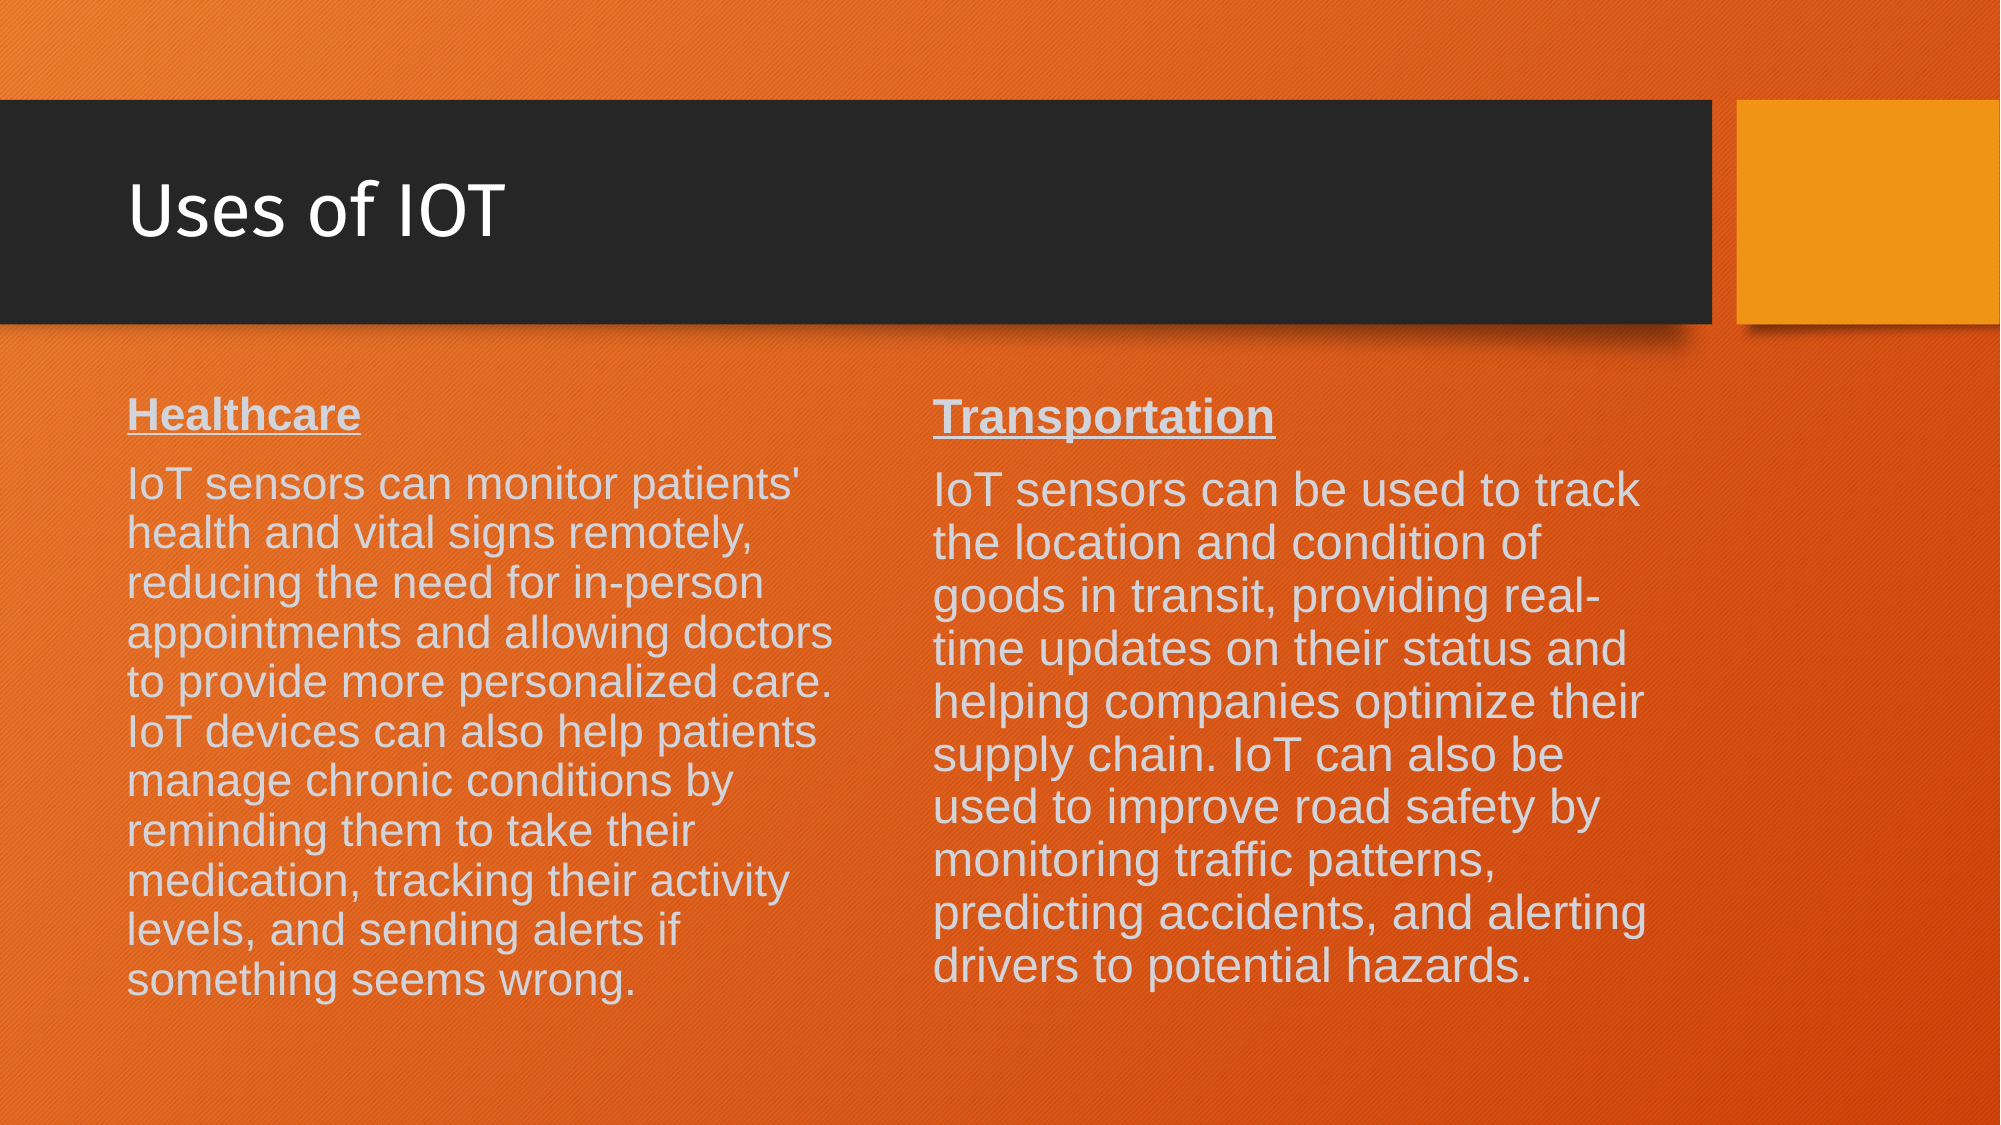

# Uses of IOT
Healthcare
IoT sensors can monitor patients' health and vital signs remotely, reducing the need for in-person appointments and allowing doctors to provide more personalized care. IoT devices can also help patients manage chronic conditions by reminding them to take their medication, tracking their activity levels, and sending alerts if something seems wrong.

Transportation
IoT sensors can be used to track the location and condition of goods in transit, providing real-time updates on their status and helping companies optimize their supply chain. IoT can also be used to improve road safety by monitoring traffic patterns, predicting accidents, and alerting drivers to potential hazards.